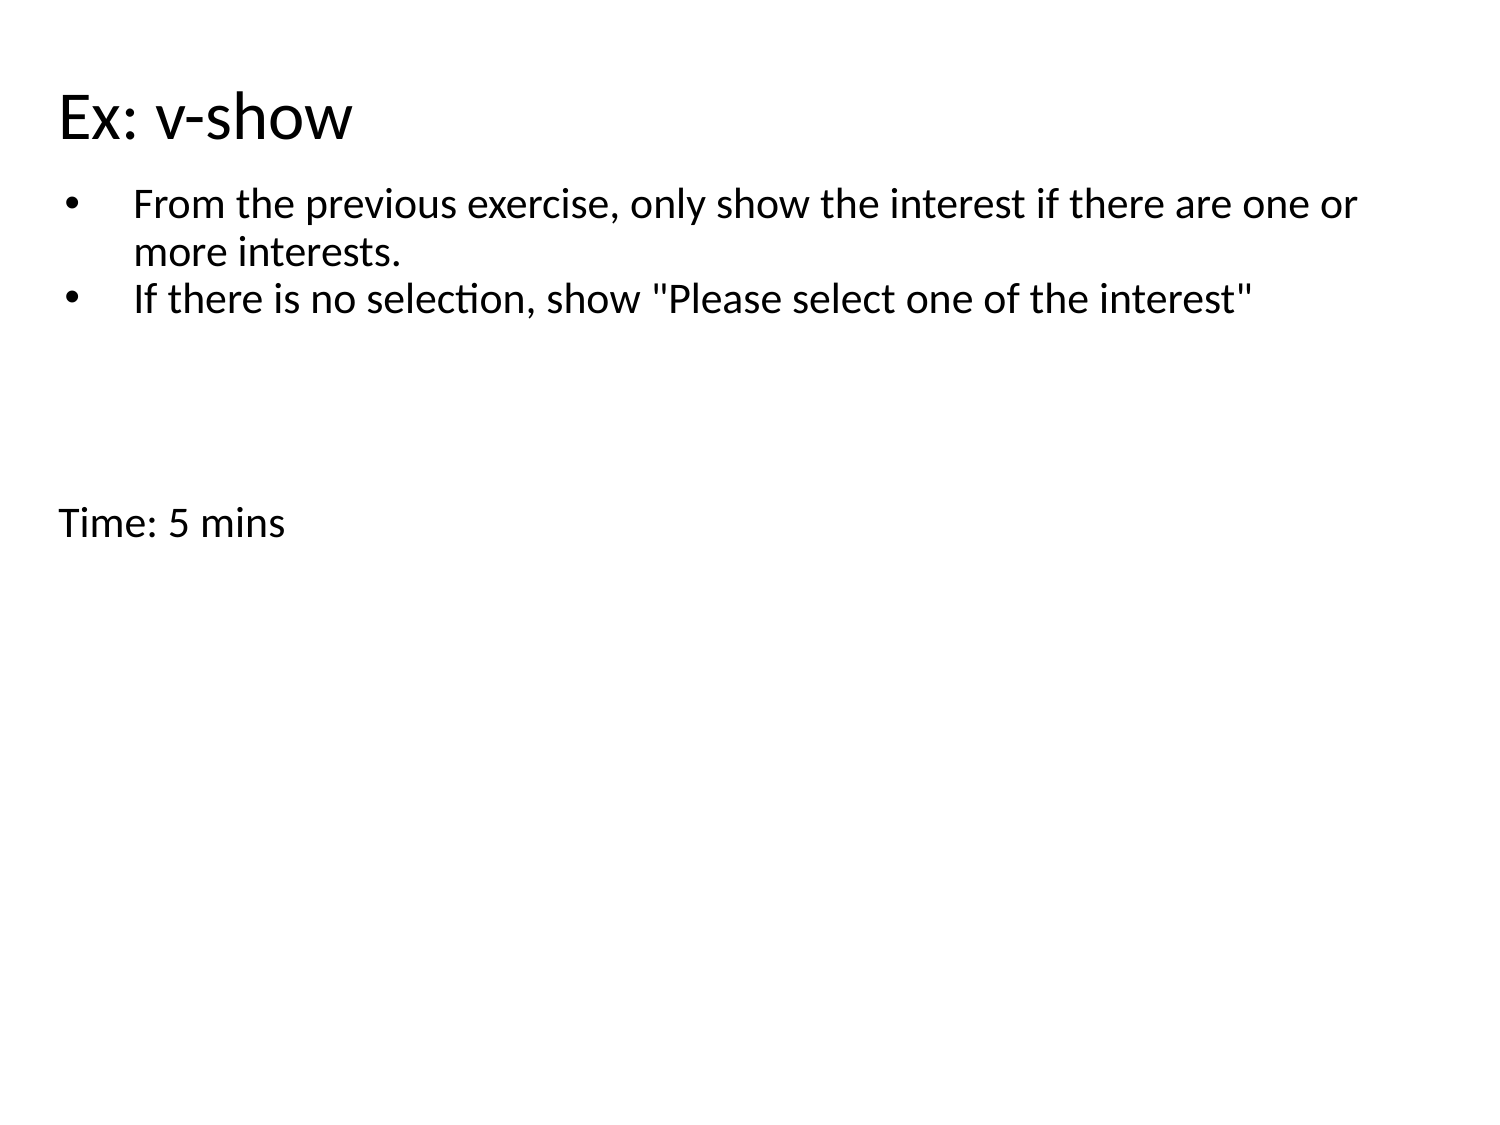

# Ex: v-show
From the previous exercise, only show the interest if there are one or more interests.
If there is no selection, show "Please select one of the interest"

Time: 5 mins